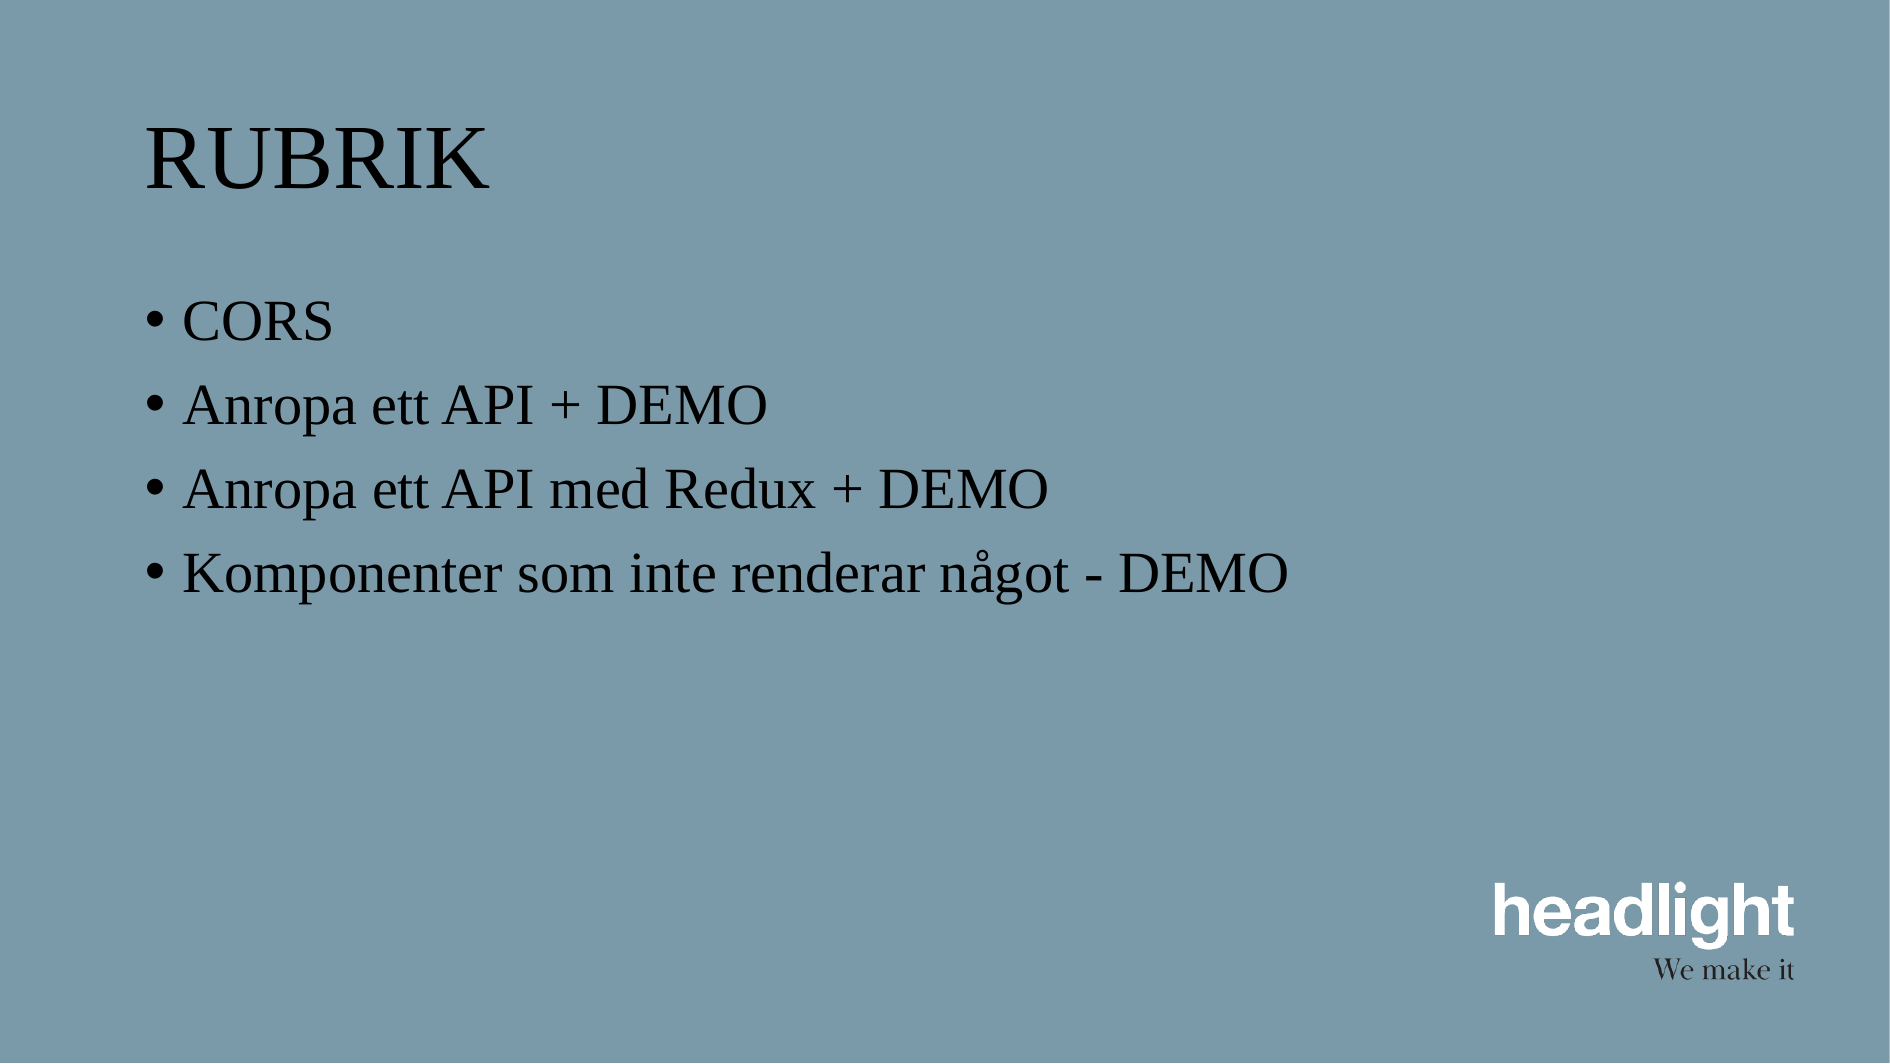

# RUBRIK
CORS
Anropa ett API + DEMO
Anropa ett API med Redux + DEMO
Komponenter som inte renderar något - DEMO